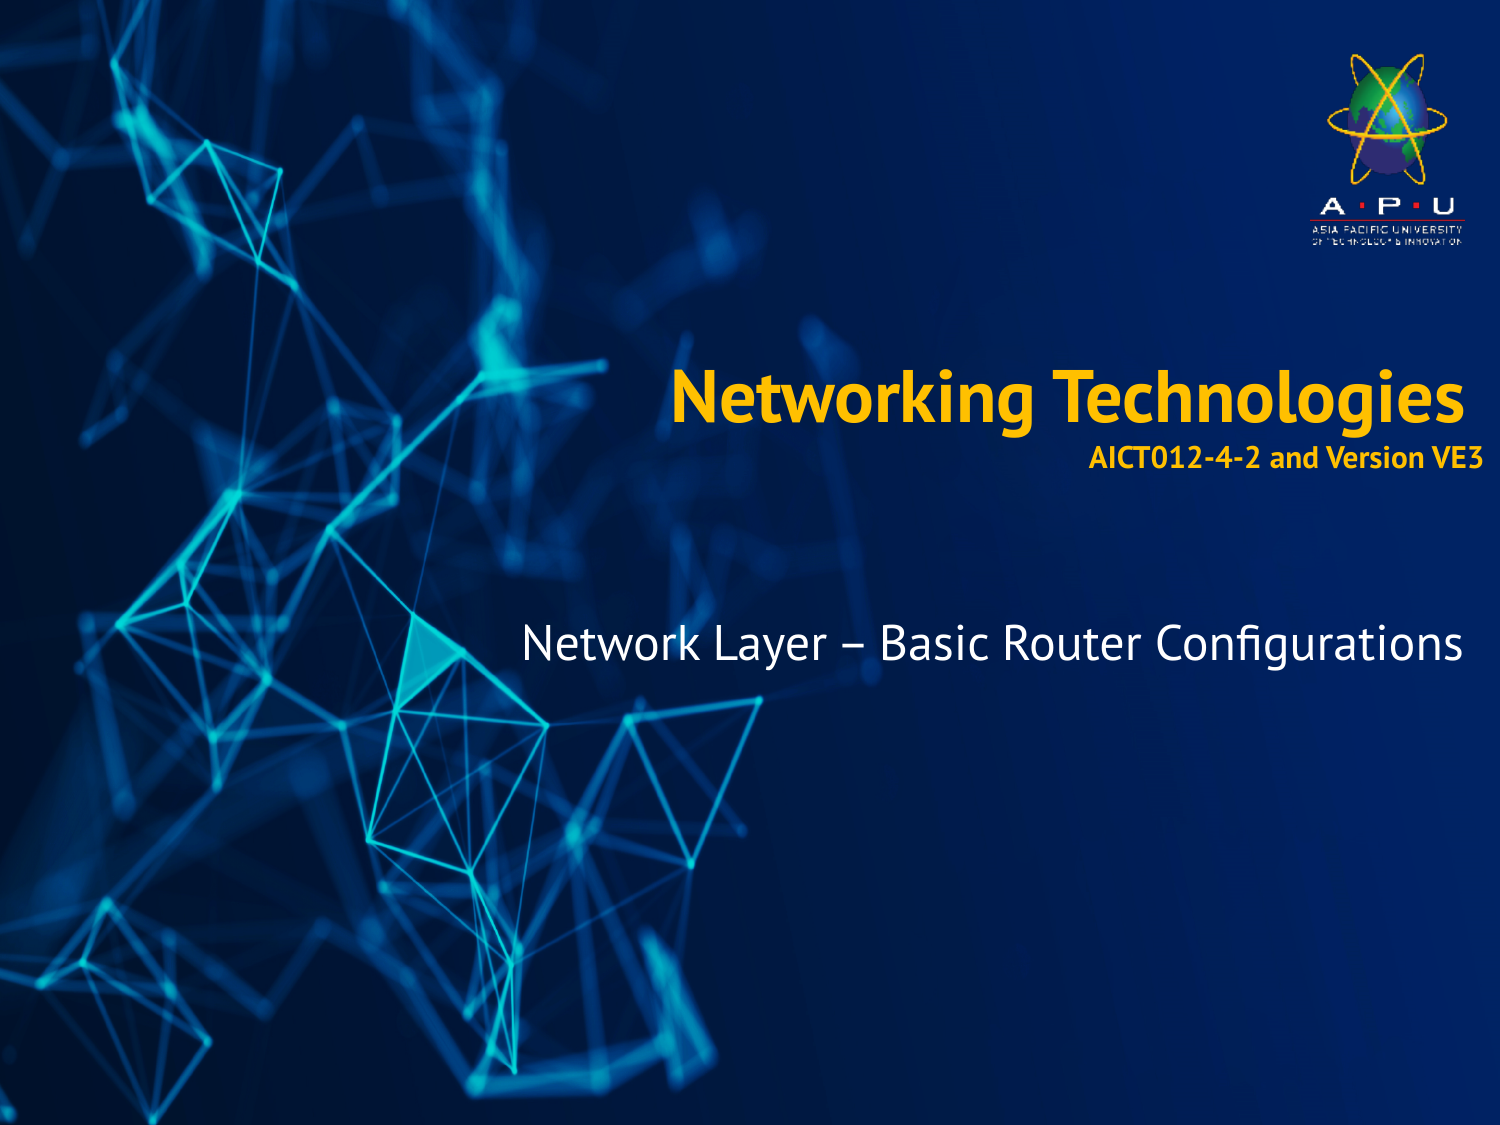

Networking Technologies
AICT012-4-2 and Version VE3
Network Layer – Basic Router Configurations